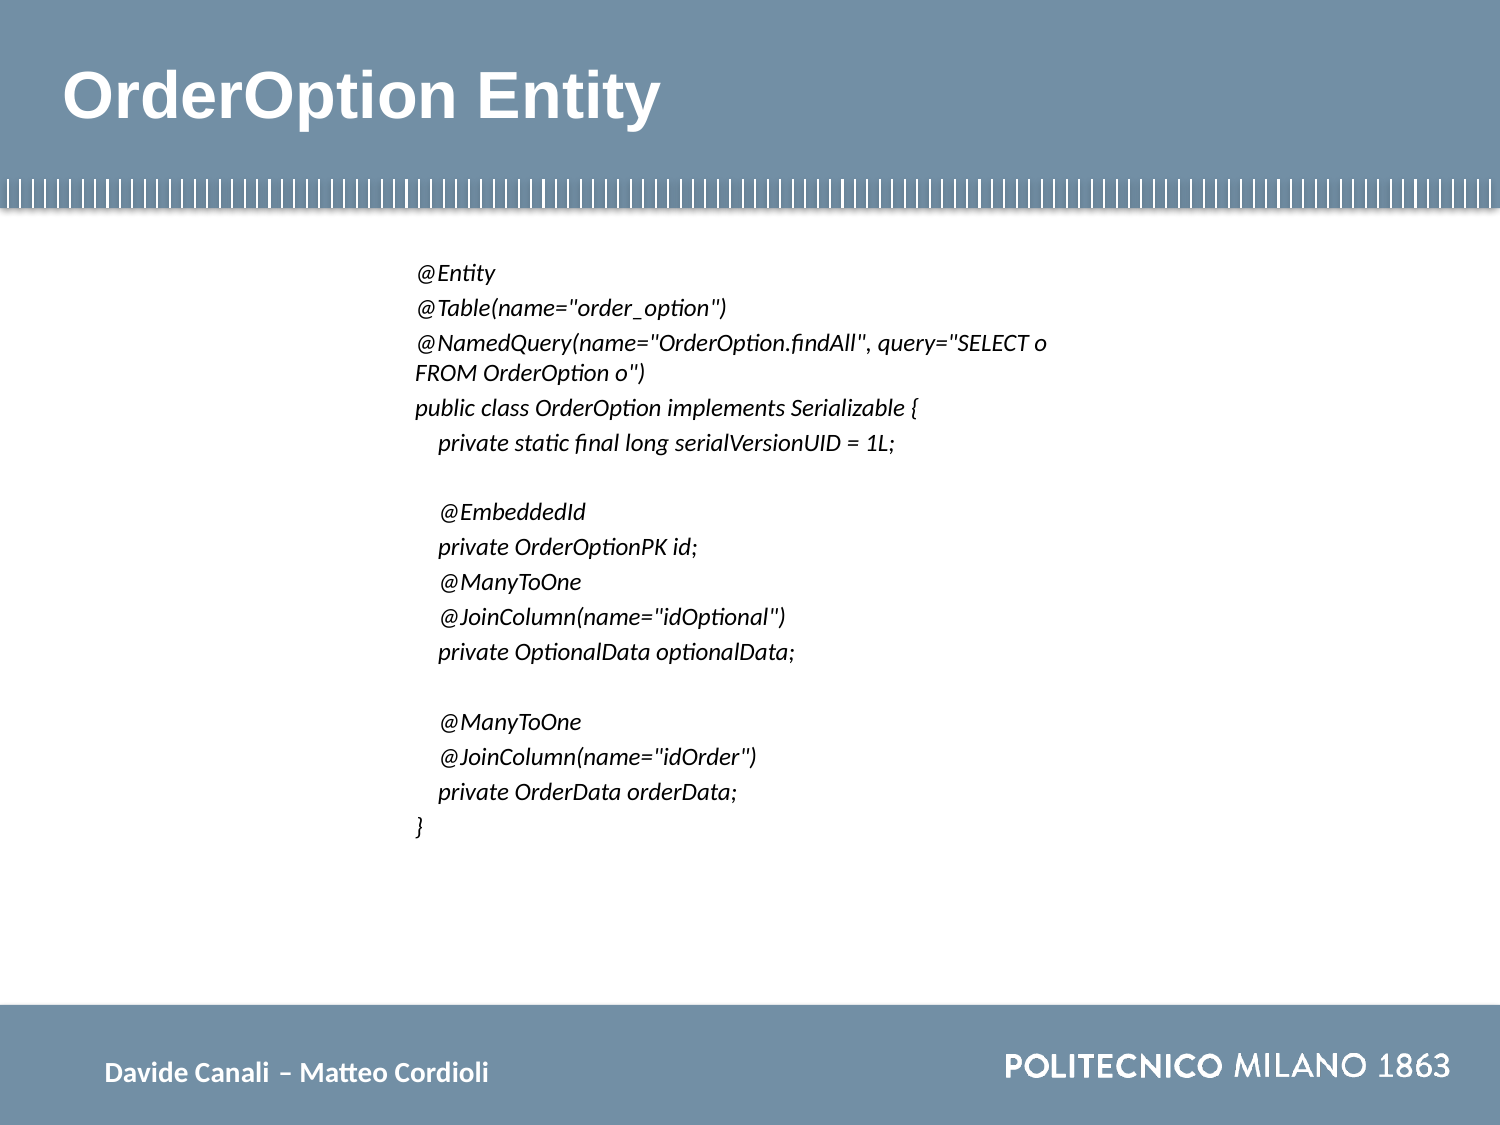

# OrderOption Entity
@Entity
@Table(name="order_option")
@NamedQuery(name="OrderOption.findAll", query="SELECT o FROM OrderOption o")
public class OrderOption implements Serializable {
    private static final long serialVersionUID = 1L;

    @EmbeddedId
    private OrderOptionPK id;
    @ManyToOne
    @JoinColumn(name="idOptional")
    private OptionalData optionalData;

    @ManyToOne
    @JoinColumn(name="idOrder")
    private OrderData orderData;
}
Davide Canali – Matteo Cordioli